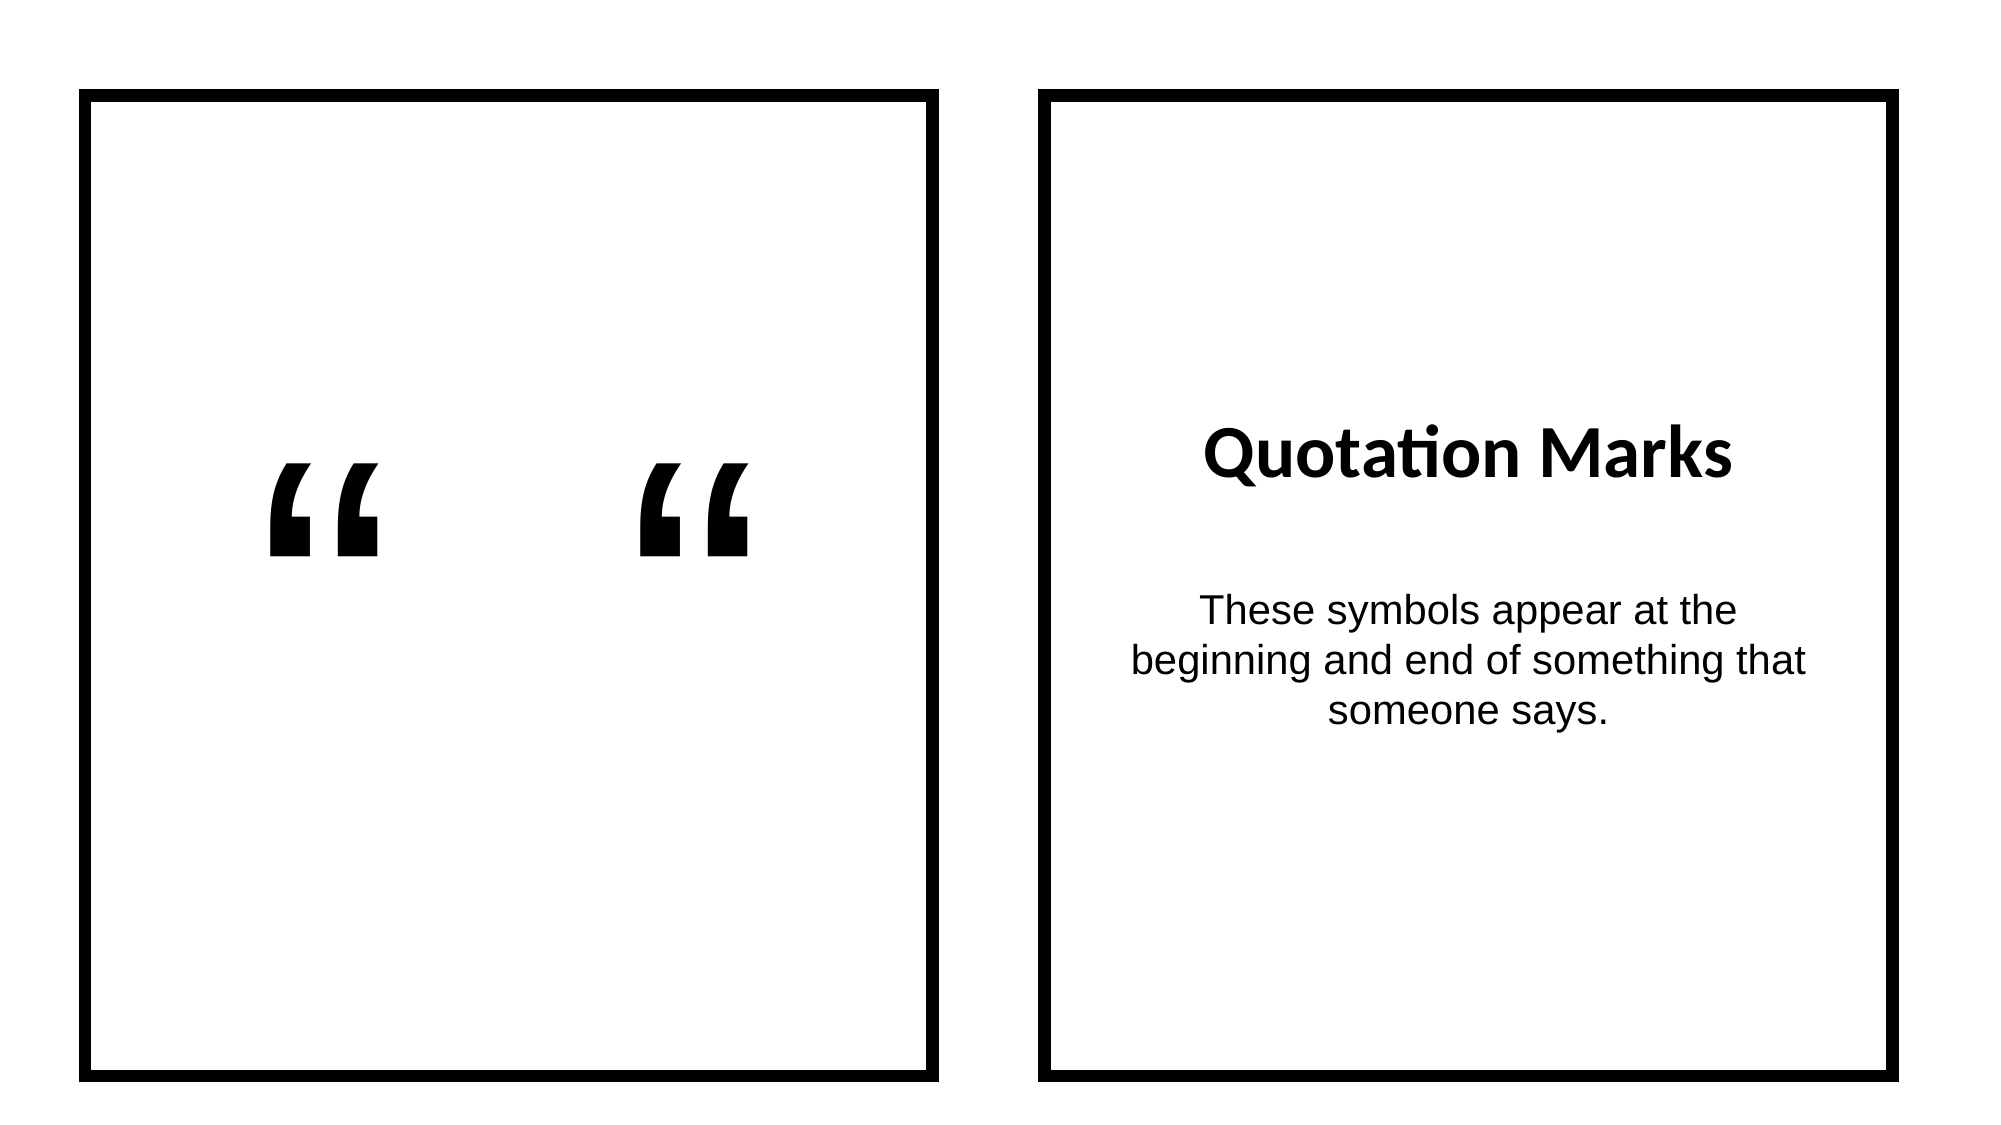

“  “
Quotation Marks

These symbols appear at the beginning and end of something that someone says.